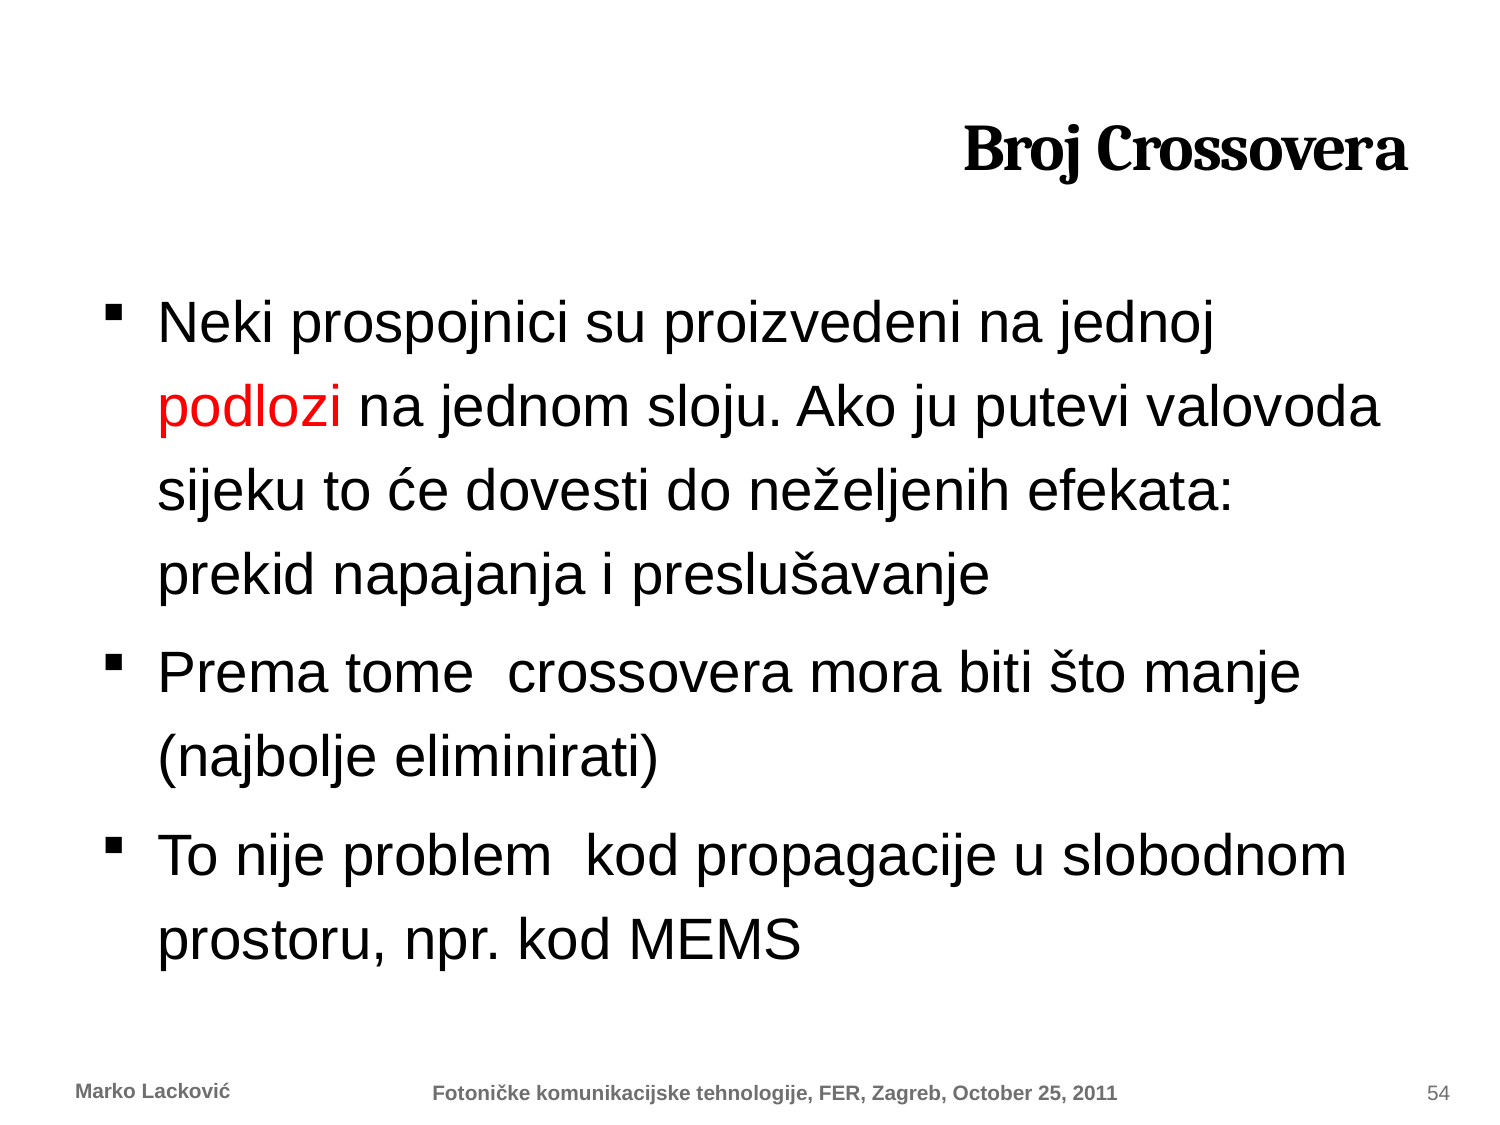

# Broj Crossovera
Neki prospojnici su proizvedeni na jednoj podlozi na jednom sloju. Ako ju putevi valovoda sijeku to će dovesti do neželjenih efekata: prekid napajanja i preslušavanje
Prema tome  crossovera mora biti što manje (najbolje eliminirati)
To nije problem  kod propagacije u slobodnom prostoru, npr. kod MEMS